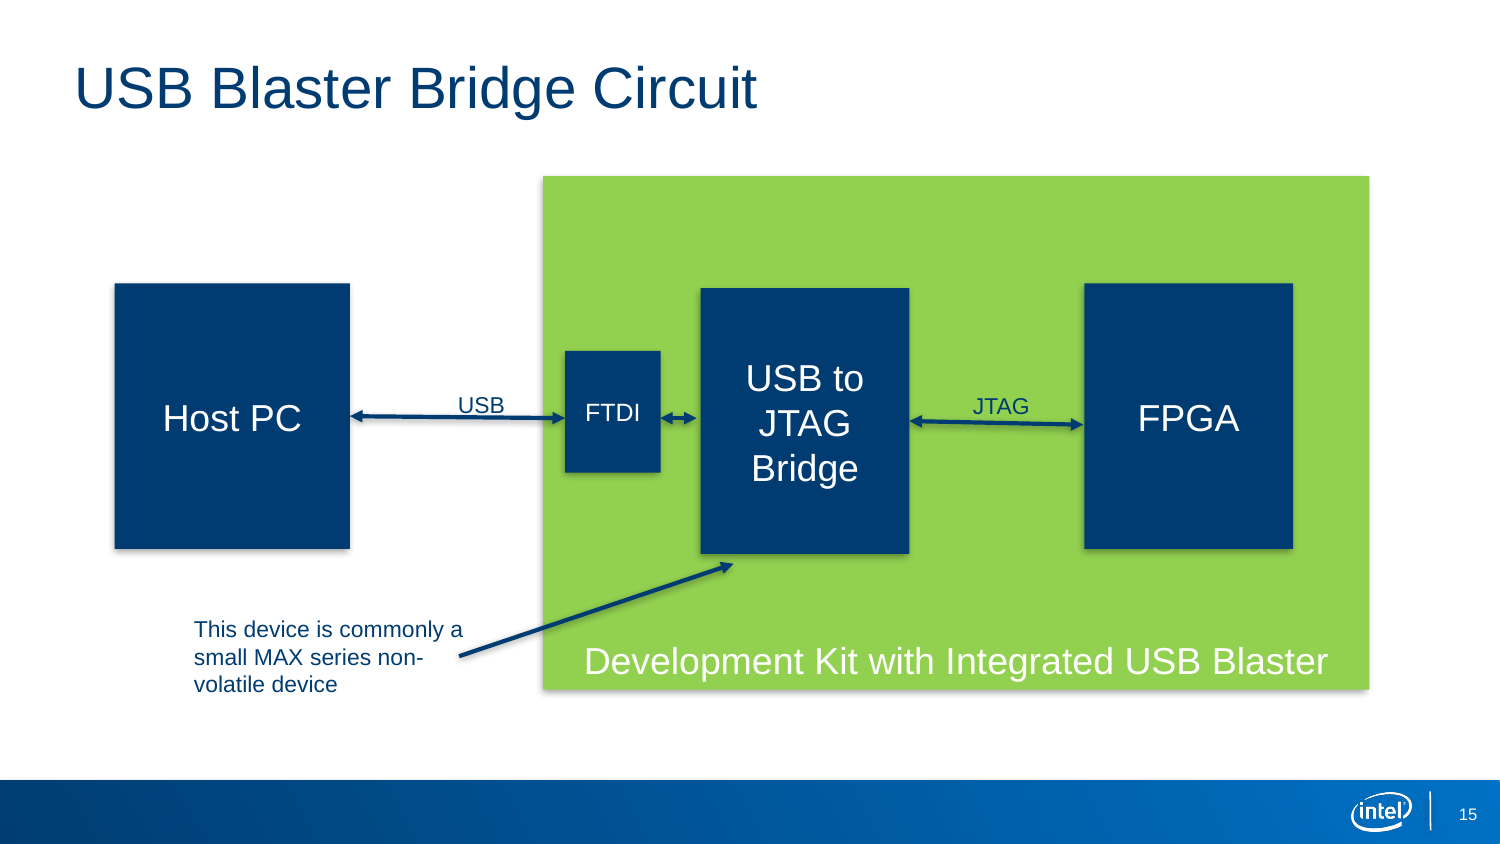

# USB Blaster Bridge Circuit
Development Kit with Integrated USB Blaster
Host PC
FPGA
USB to JTAG Bridge
FTDI
USB
JTAG
This device is commonly a small MAX series non-volatile device
15